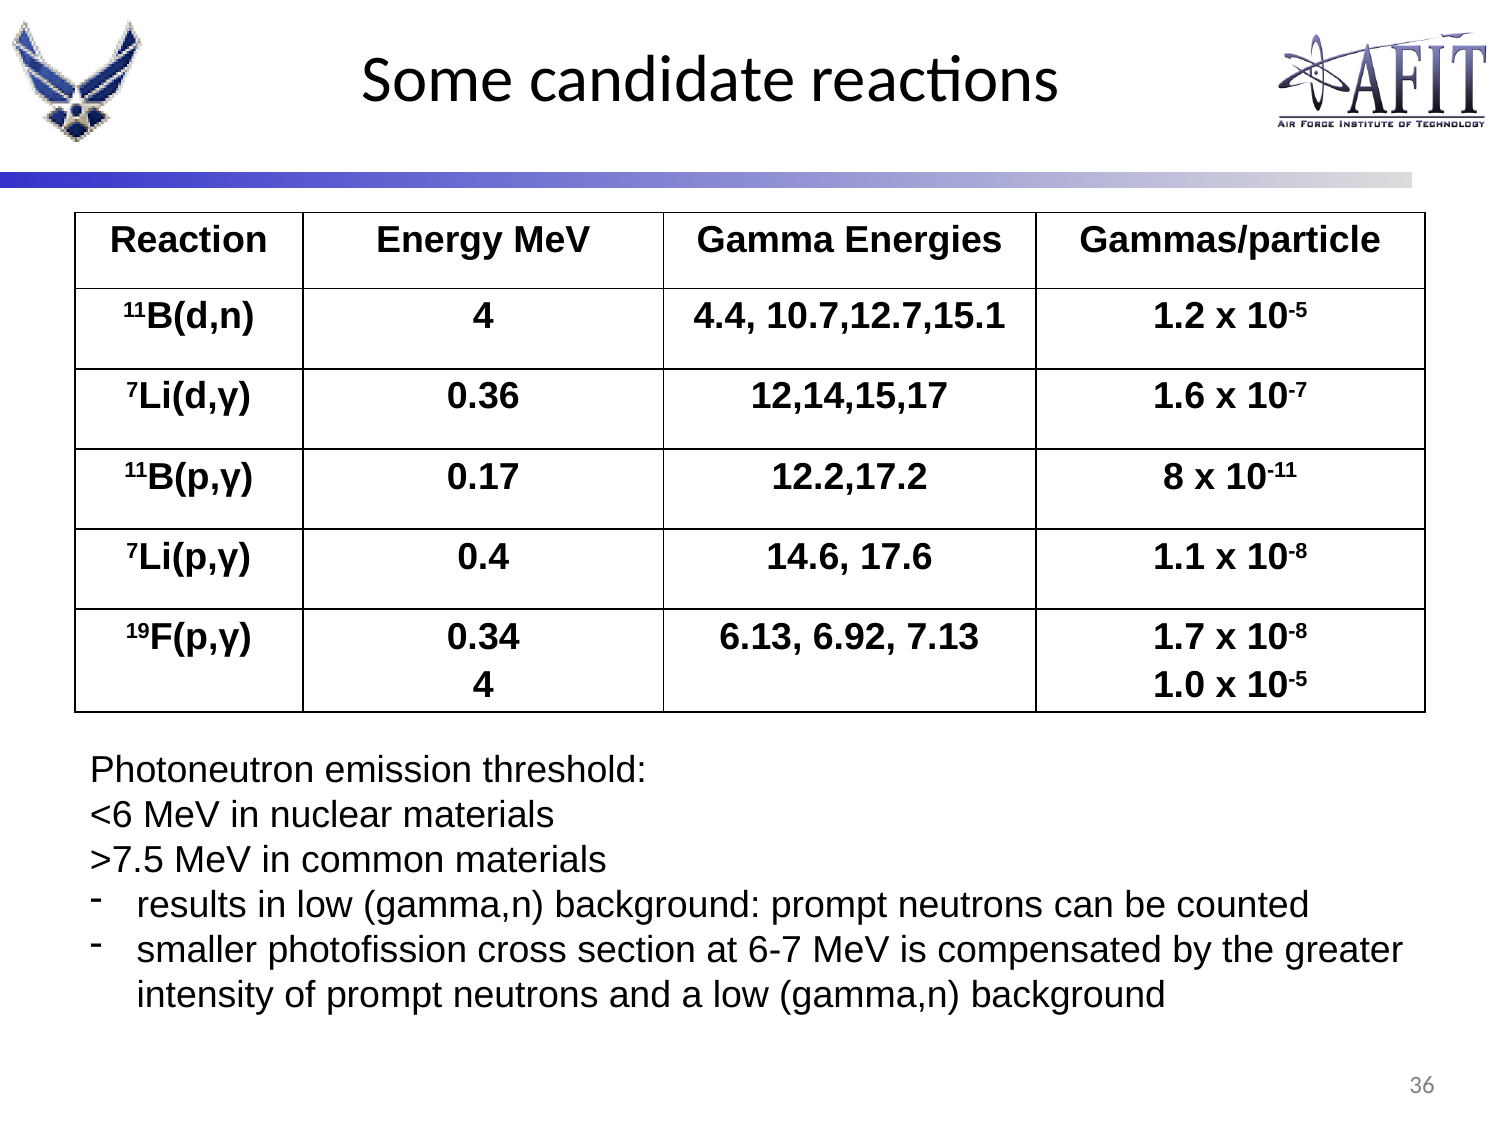

# Some candidate reactions
| Reaction | Energy MeV | Gamma Energies | Gammas/particle |
| --- | --- | --- | --- |
| 11B(d,n) | 4 | 4.4, 10.7,12.7,15.1 | 1.2 x 10-5 |
| 7Li(d,γ) | 0.36 | 12,14,15,17 | 1.6 x 10-7 |
| 11B(p,γ) | 0.17 | 12.2,17.2 | 8 x 10-11 |
| 7Li(p,γ) | 0.4 | 14.6, 17.6 | 1.1 x 10-8 |
| 19F(p,γ) | 0.34 4 | 6.13, 6.92, 7.13 | 1.7 x 10-8 1.0 x 10-5 |
Photoneutron emission threshold:
<6 MeV in nuclear materials
>7.5 MeV in common materials
results in low (gamma,n) background: prompt neutrons can be counted
smaller photofission cross section at 6-7 MeV is compensated by the greater intensity of prompt neutrons and a low (gamma,n) background
36